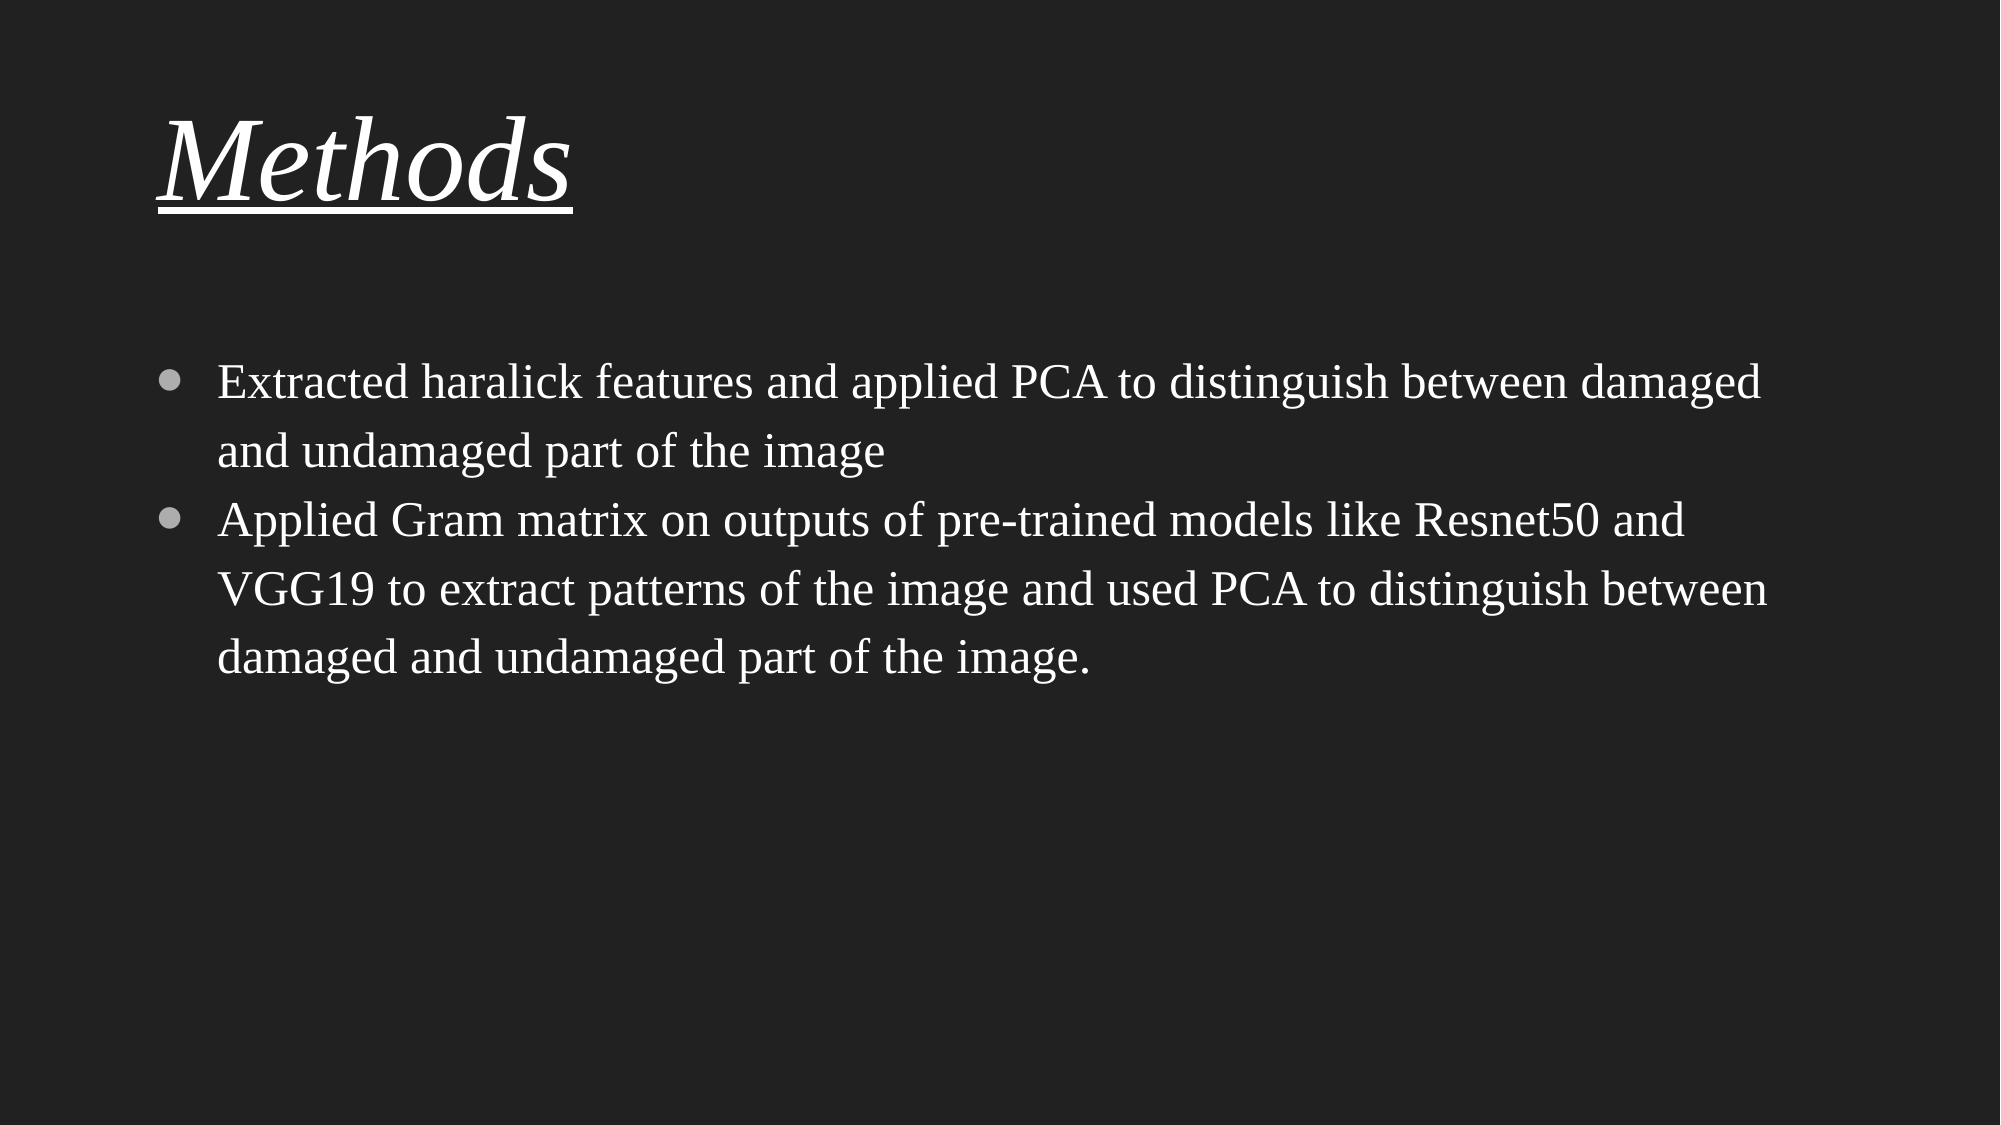

Methods
Extracted haralick features and applied PCA to distinguish between damaged and undamaged part of the image
Applied Gram matrix on outputs of pre-trained models like Resnet50 and VGG19 to extract patterns of the image and used PCA to distinguish between damaged and undamaged part of the image.